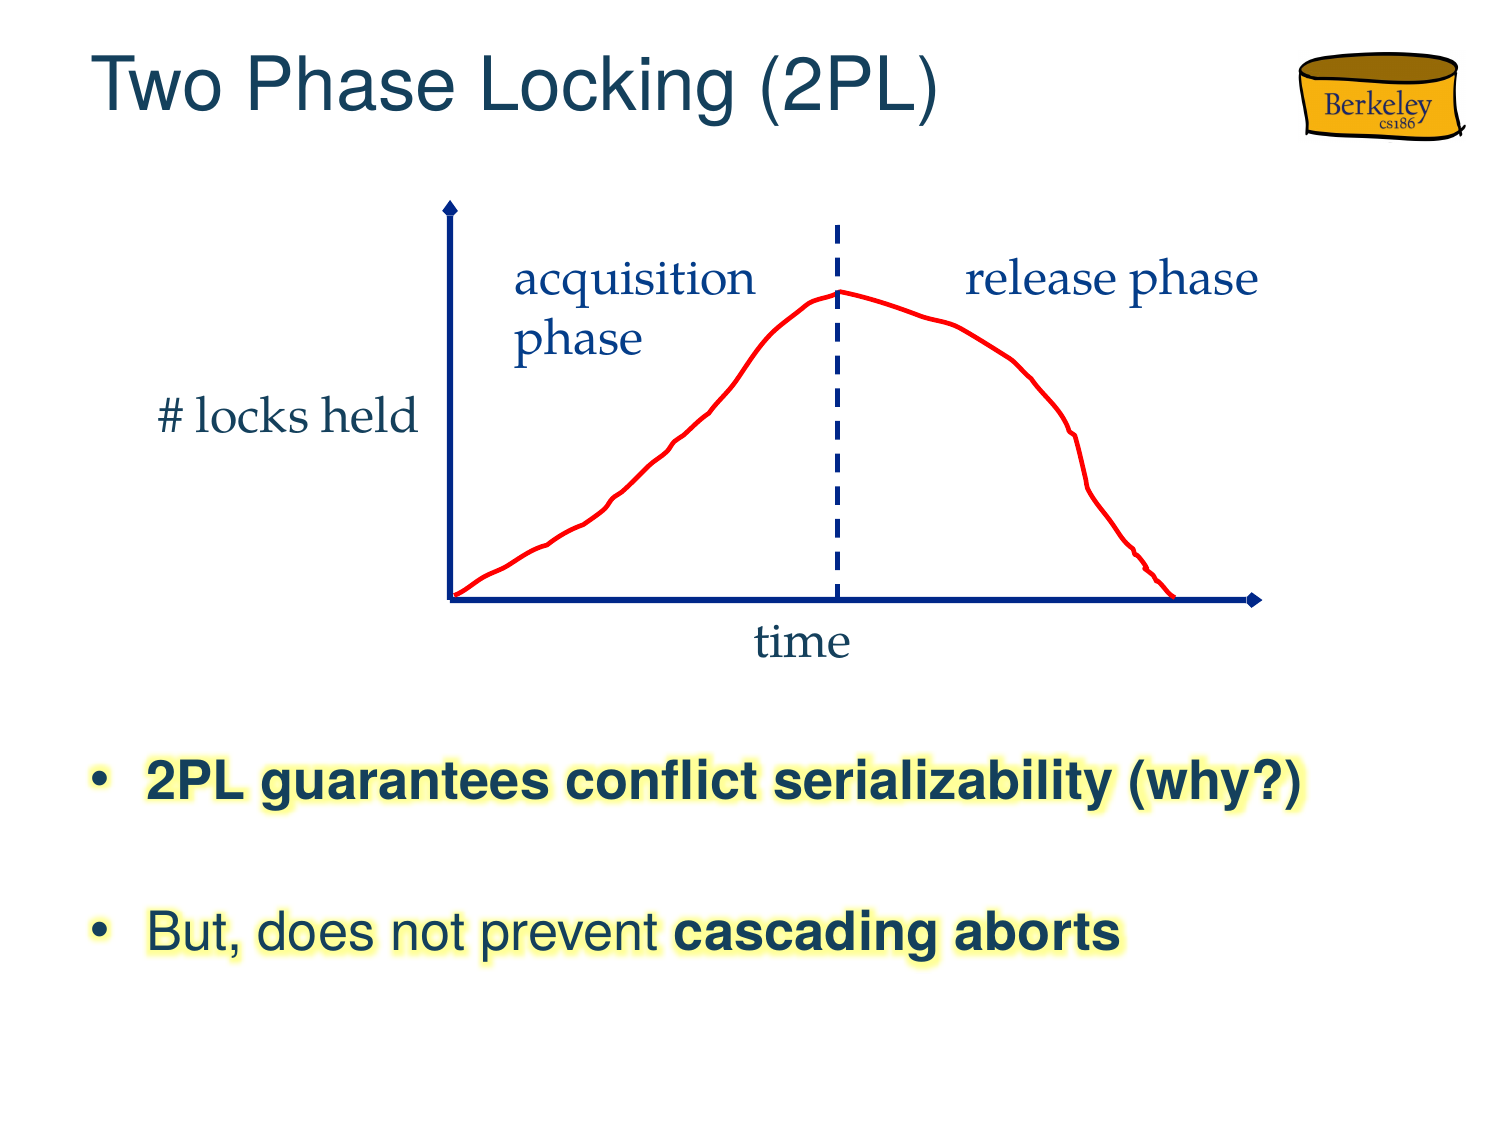

# Two Phase Locking (2PL)

acquisition phase
release phase

# locks held

time
2PL guarantees conflict serializability (why?)

But, does not prevent cascading aborts